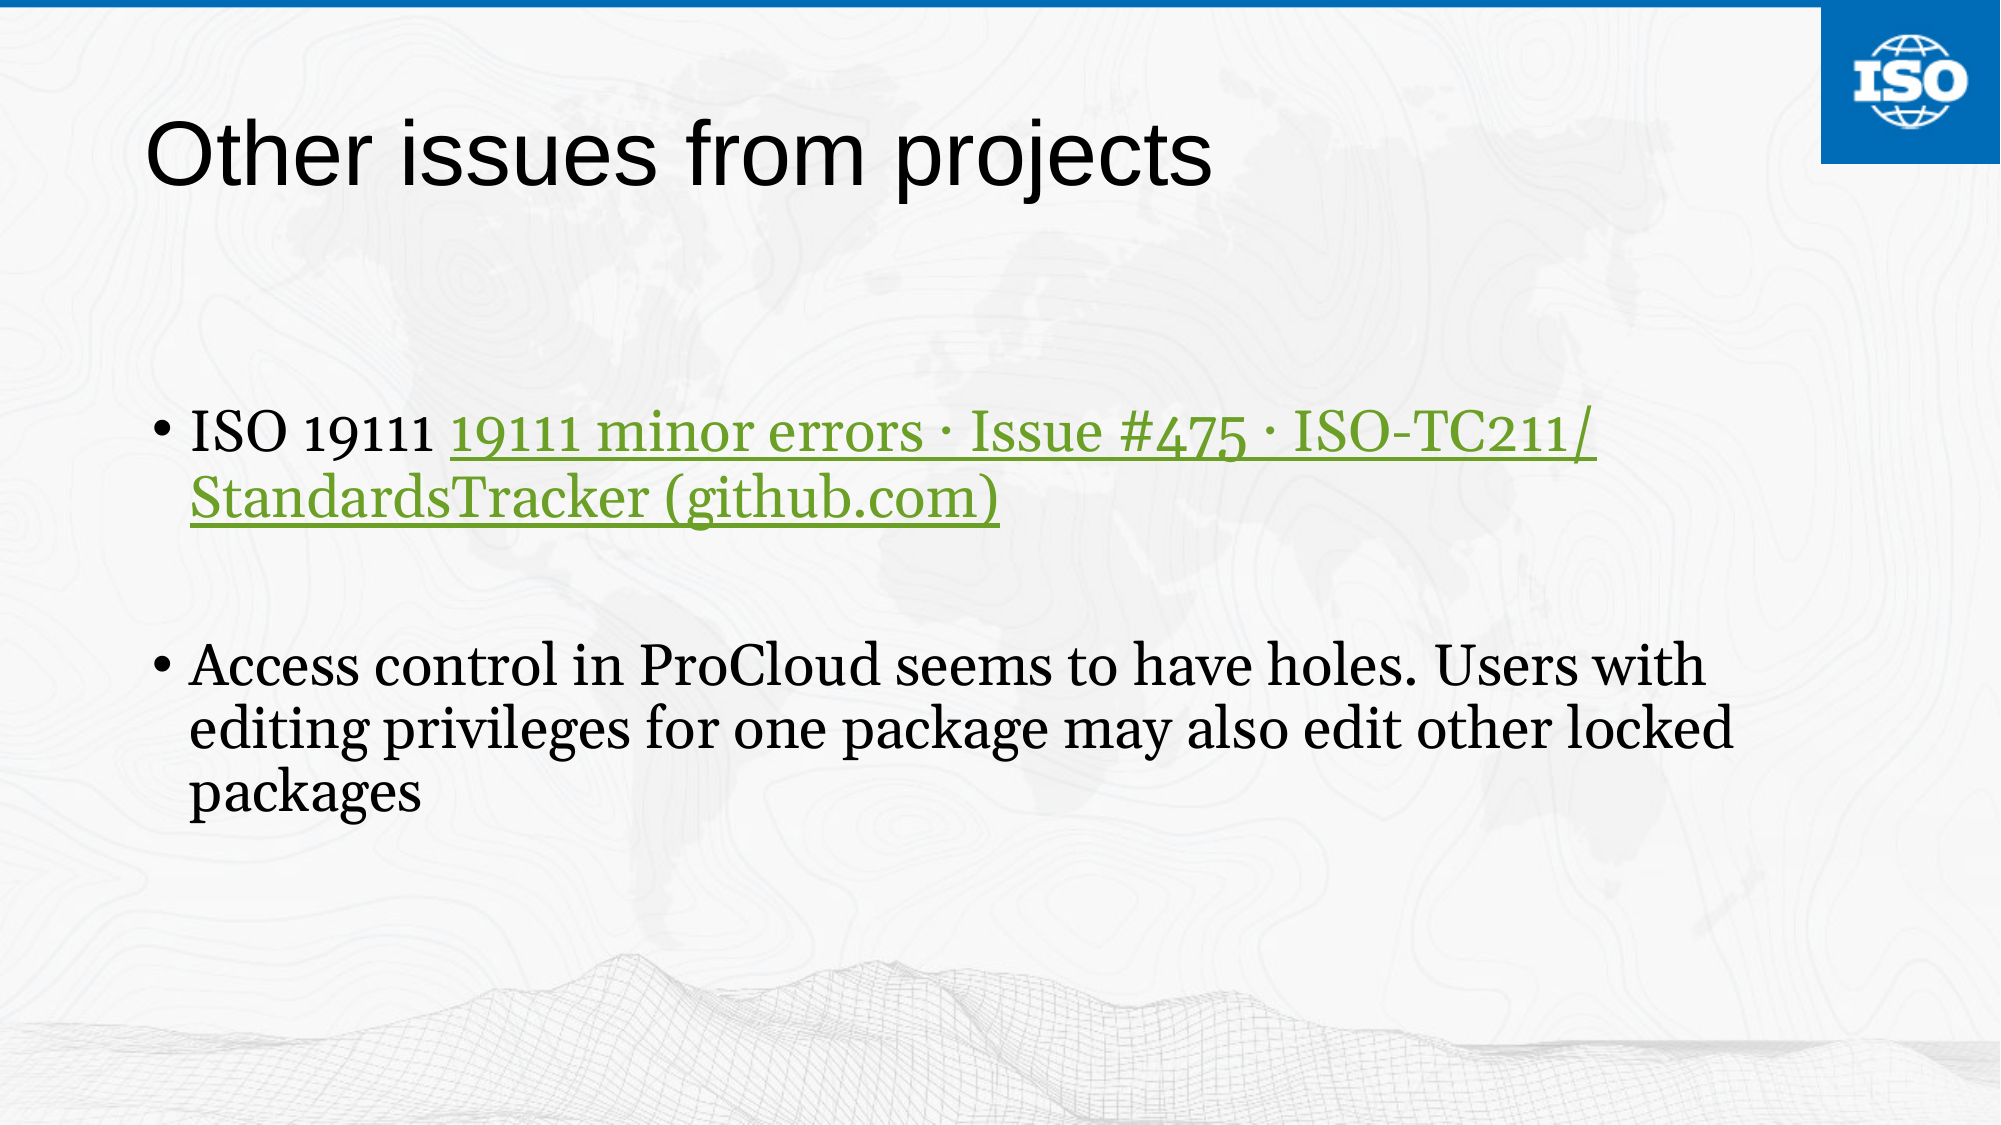

# Other issues from projects

ISO 19111 19111 minor errors · Issue #475 · ISO-TC211/StandardsTracker (github.com)

Access control in ProCloud seems to have holes. Users with editing privileges for one package may also edit other locked packages